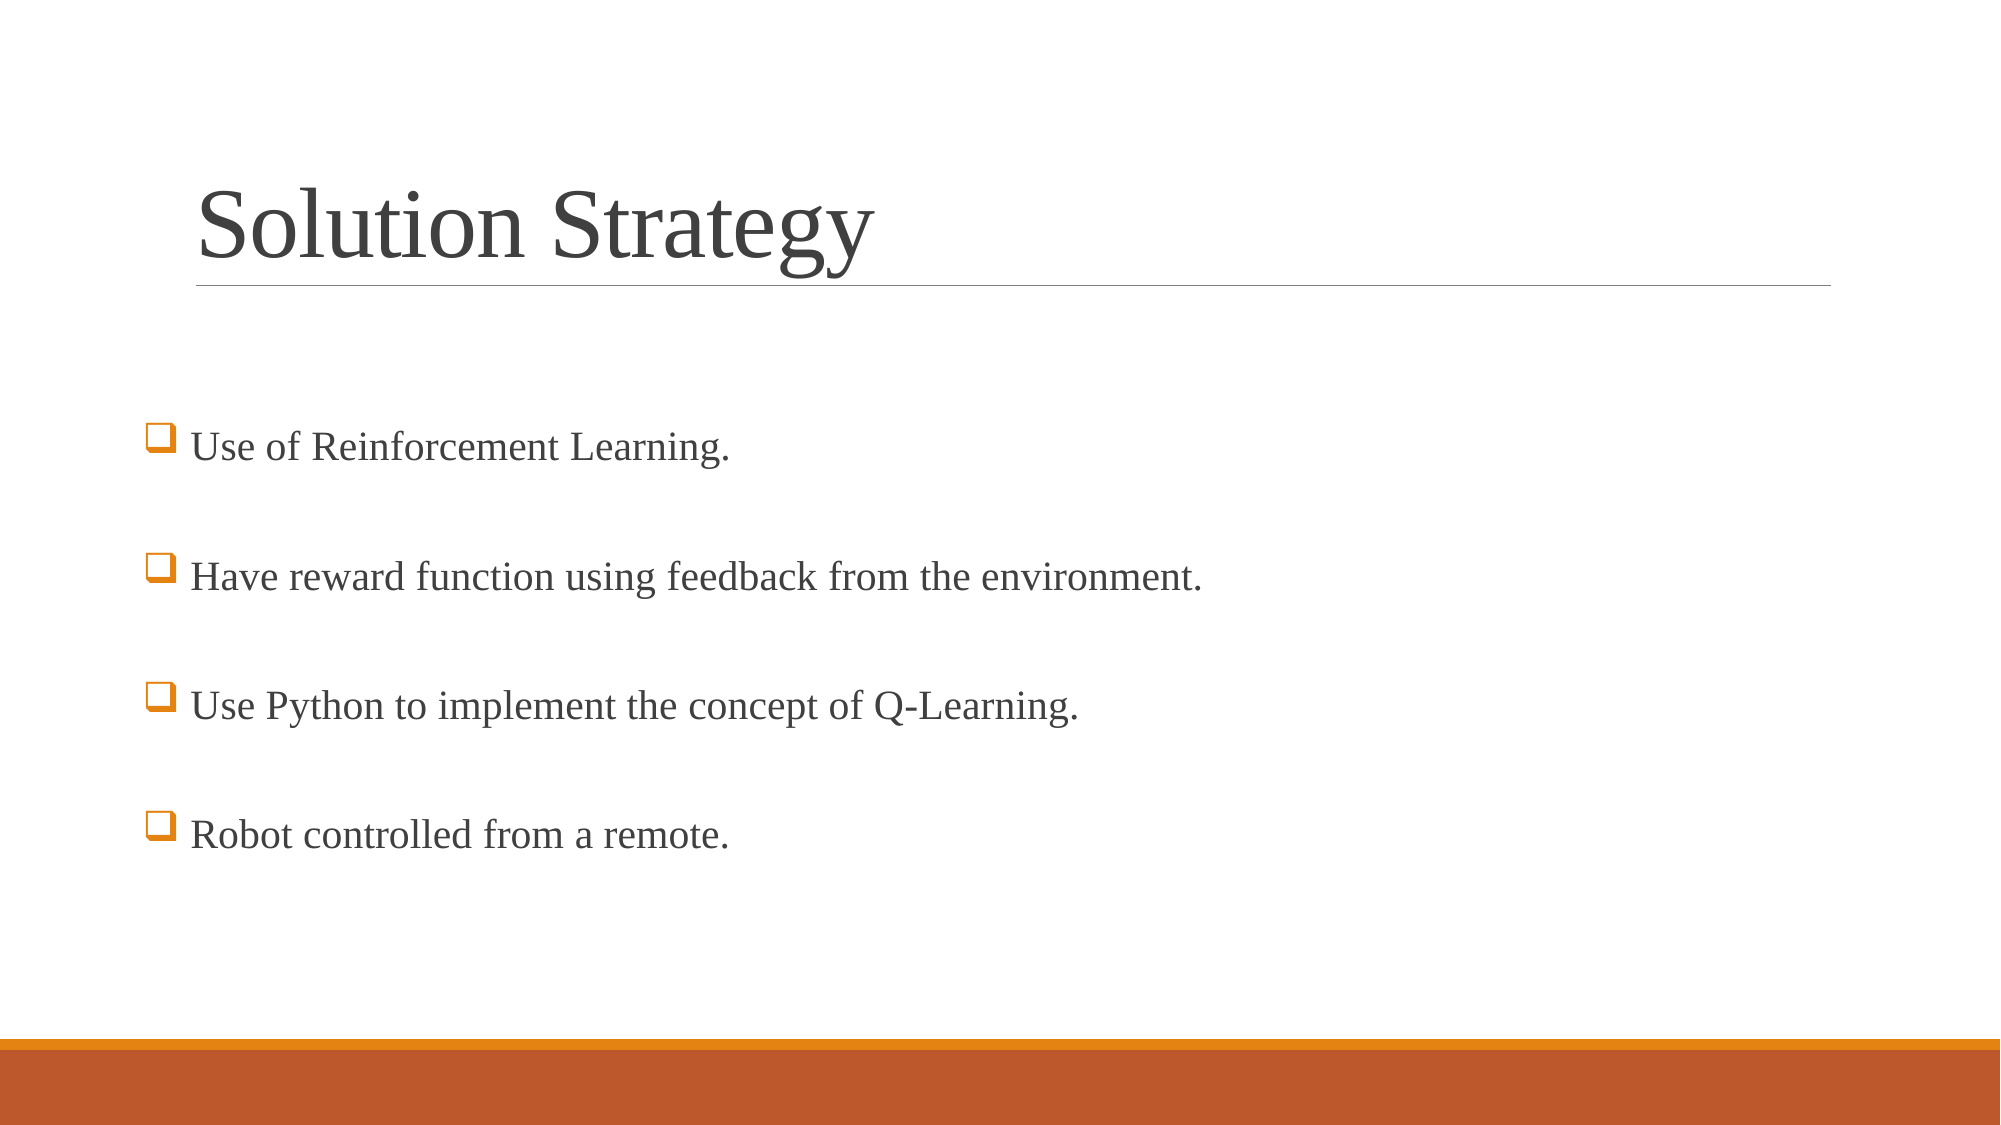

# Solution Strategy
 Use of Reinforcement Learning.
 Have reward function using feedback from the environment.
 Use Python to implement the concept of Q-Learning.
 Robot controlled from a remote.